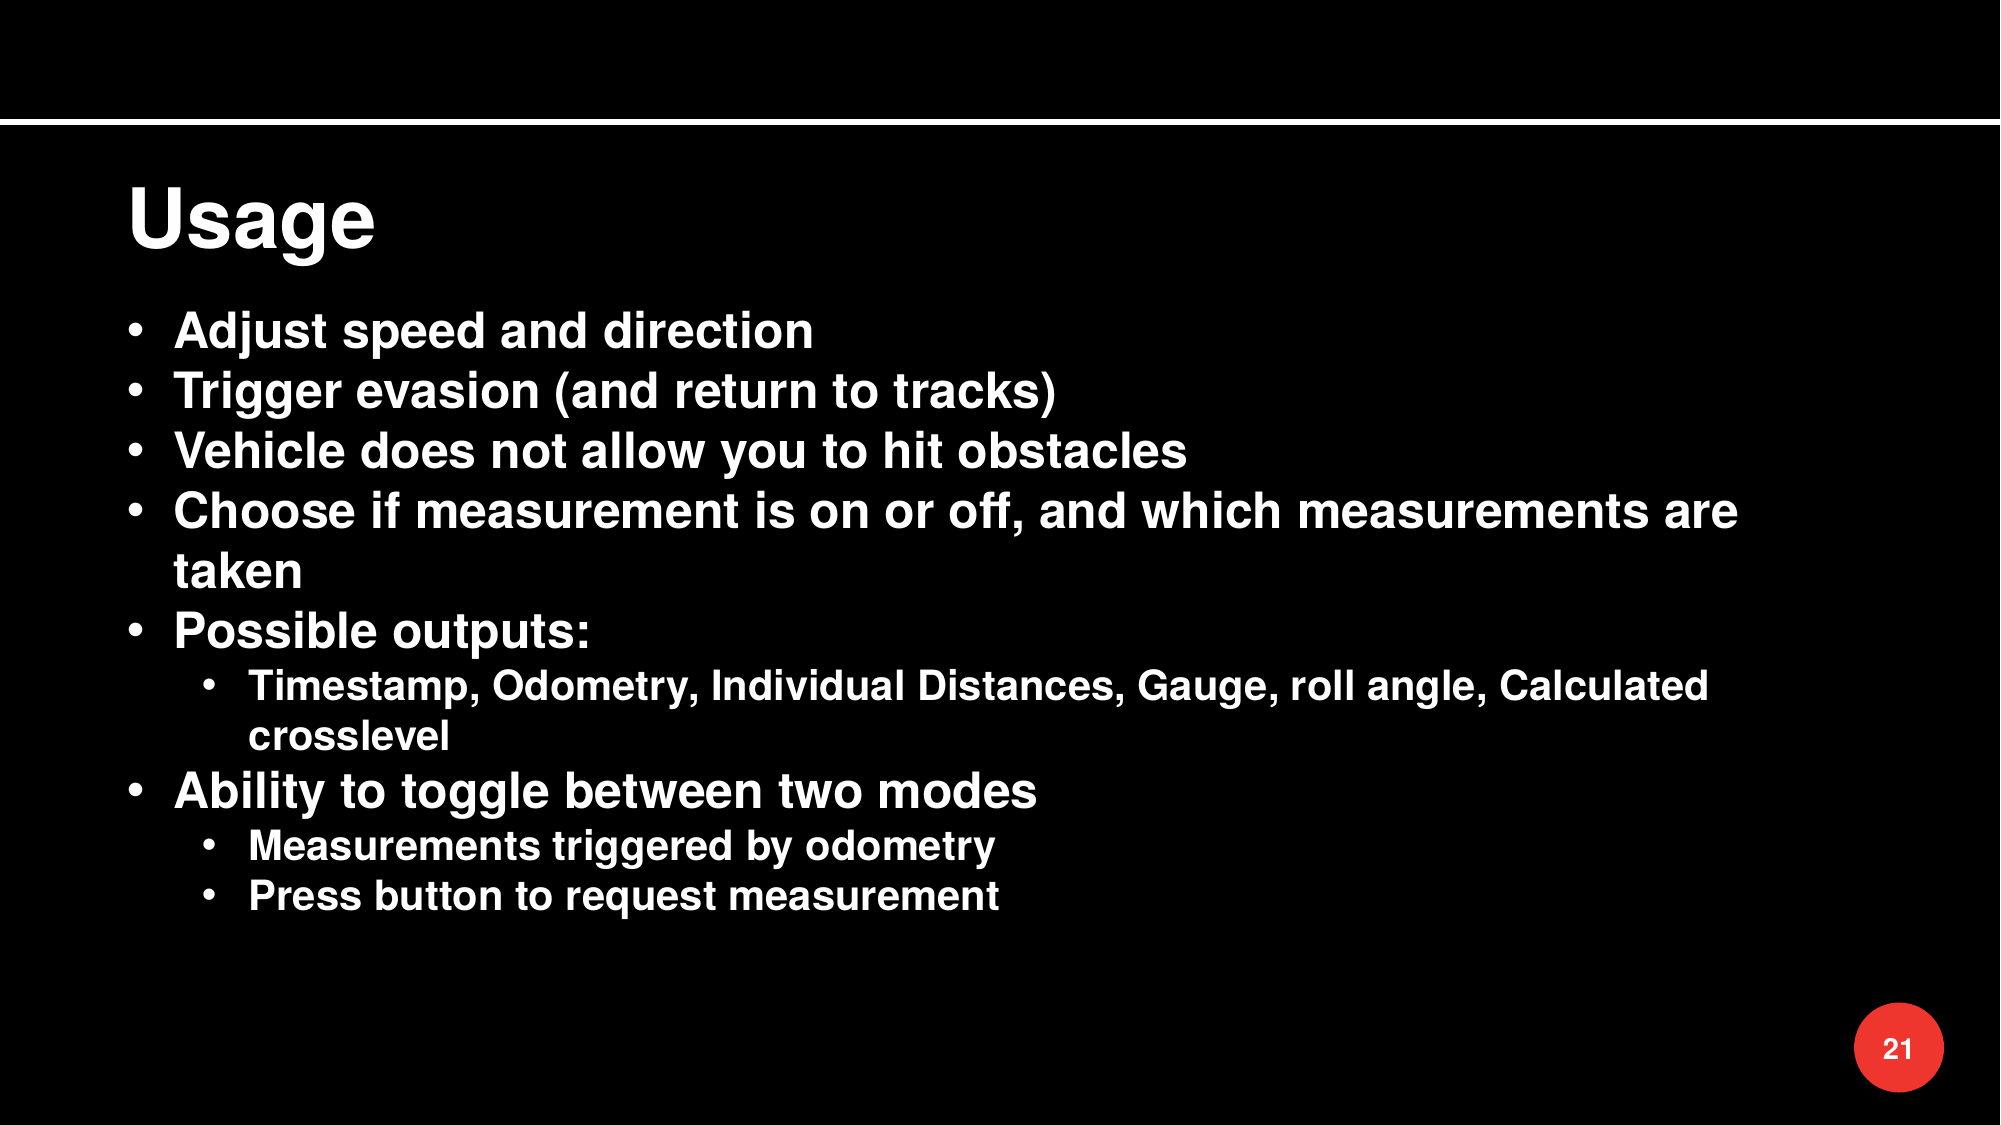

Usage
Adjust speed and direction
Trigger evasion (and return to tracks)
Vehicle does not allow you to hit obstacles
Choose if measurement is on or off, and which measurements are taken
Possible outputs:
Timestamp, Odometry, Individual Distances, Gauge, roll angle, Calculated crosslevel
Ability to toggle between two modes
Measurements triggered by odometry
Press button to request measurement
21